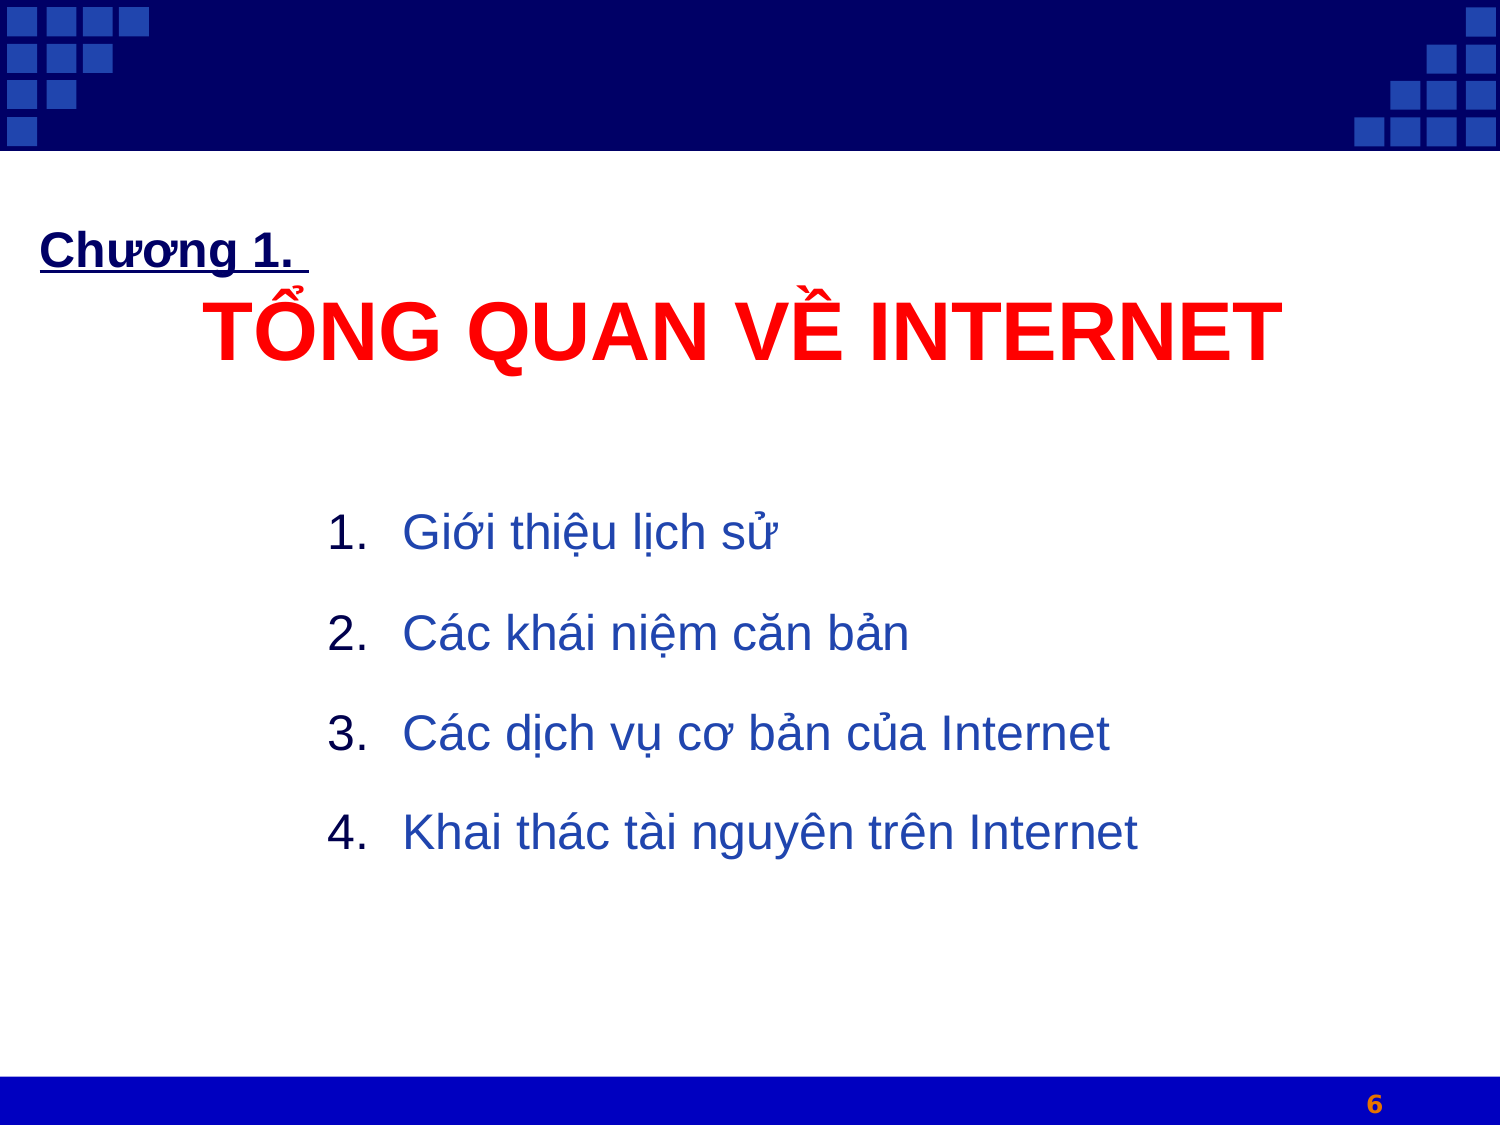

Chương 1.
TỔNG QUAN VỀ INTERNET
Giới thiệu lịch sử
Các khái niệm căn bản
Các dịch vụ cơ bản của Internet
Khai thác tài nguyên trên Internet

6